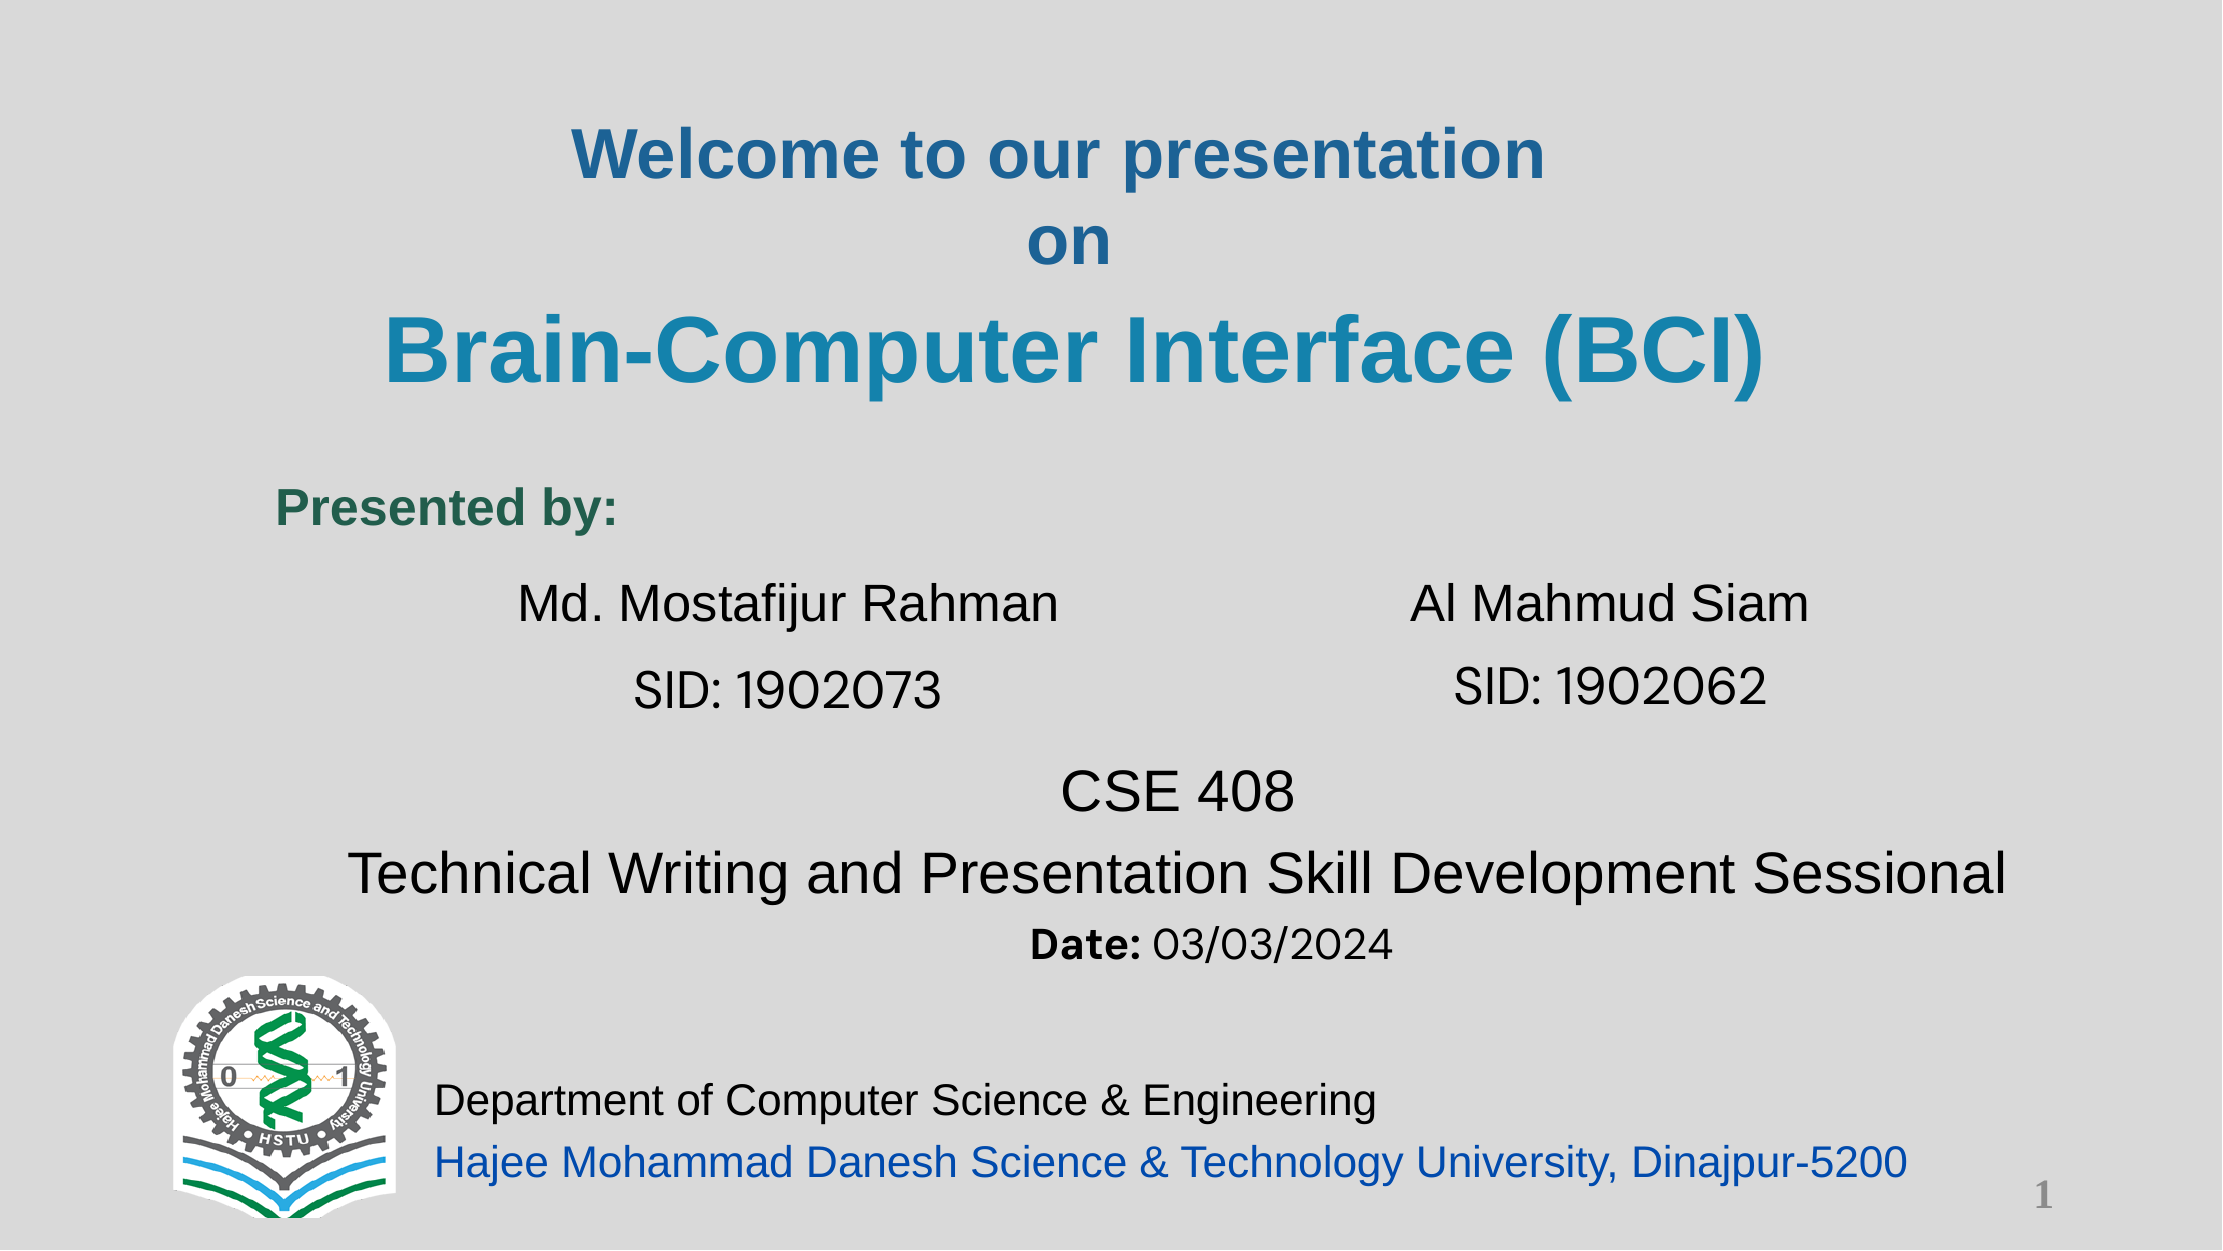

Welcome to our presentation
 on
Brain-Computer Interface (BCI)
Presented by:
Md. Mostafijur Rahman
SID: 1902073
Al Mahmud Siam
SID: 1902062
CSE 408
Technical Writing and Presentation Skill Development Sessional
Date: 03/03/2024

Department of Computer Science & Engineering
Hajee Mohammad Danesh Science & Technology University, Dinajpur-5200
1